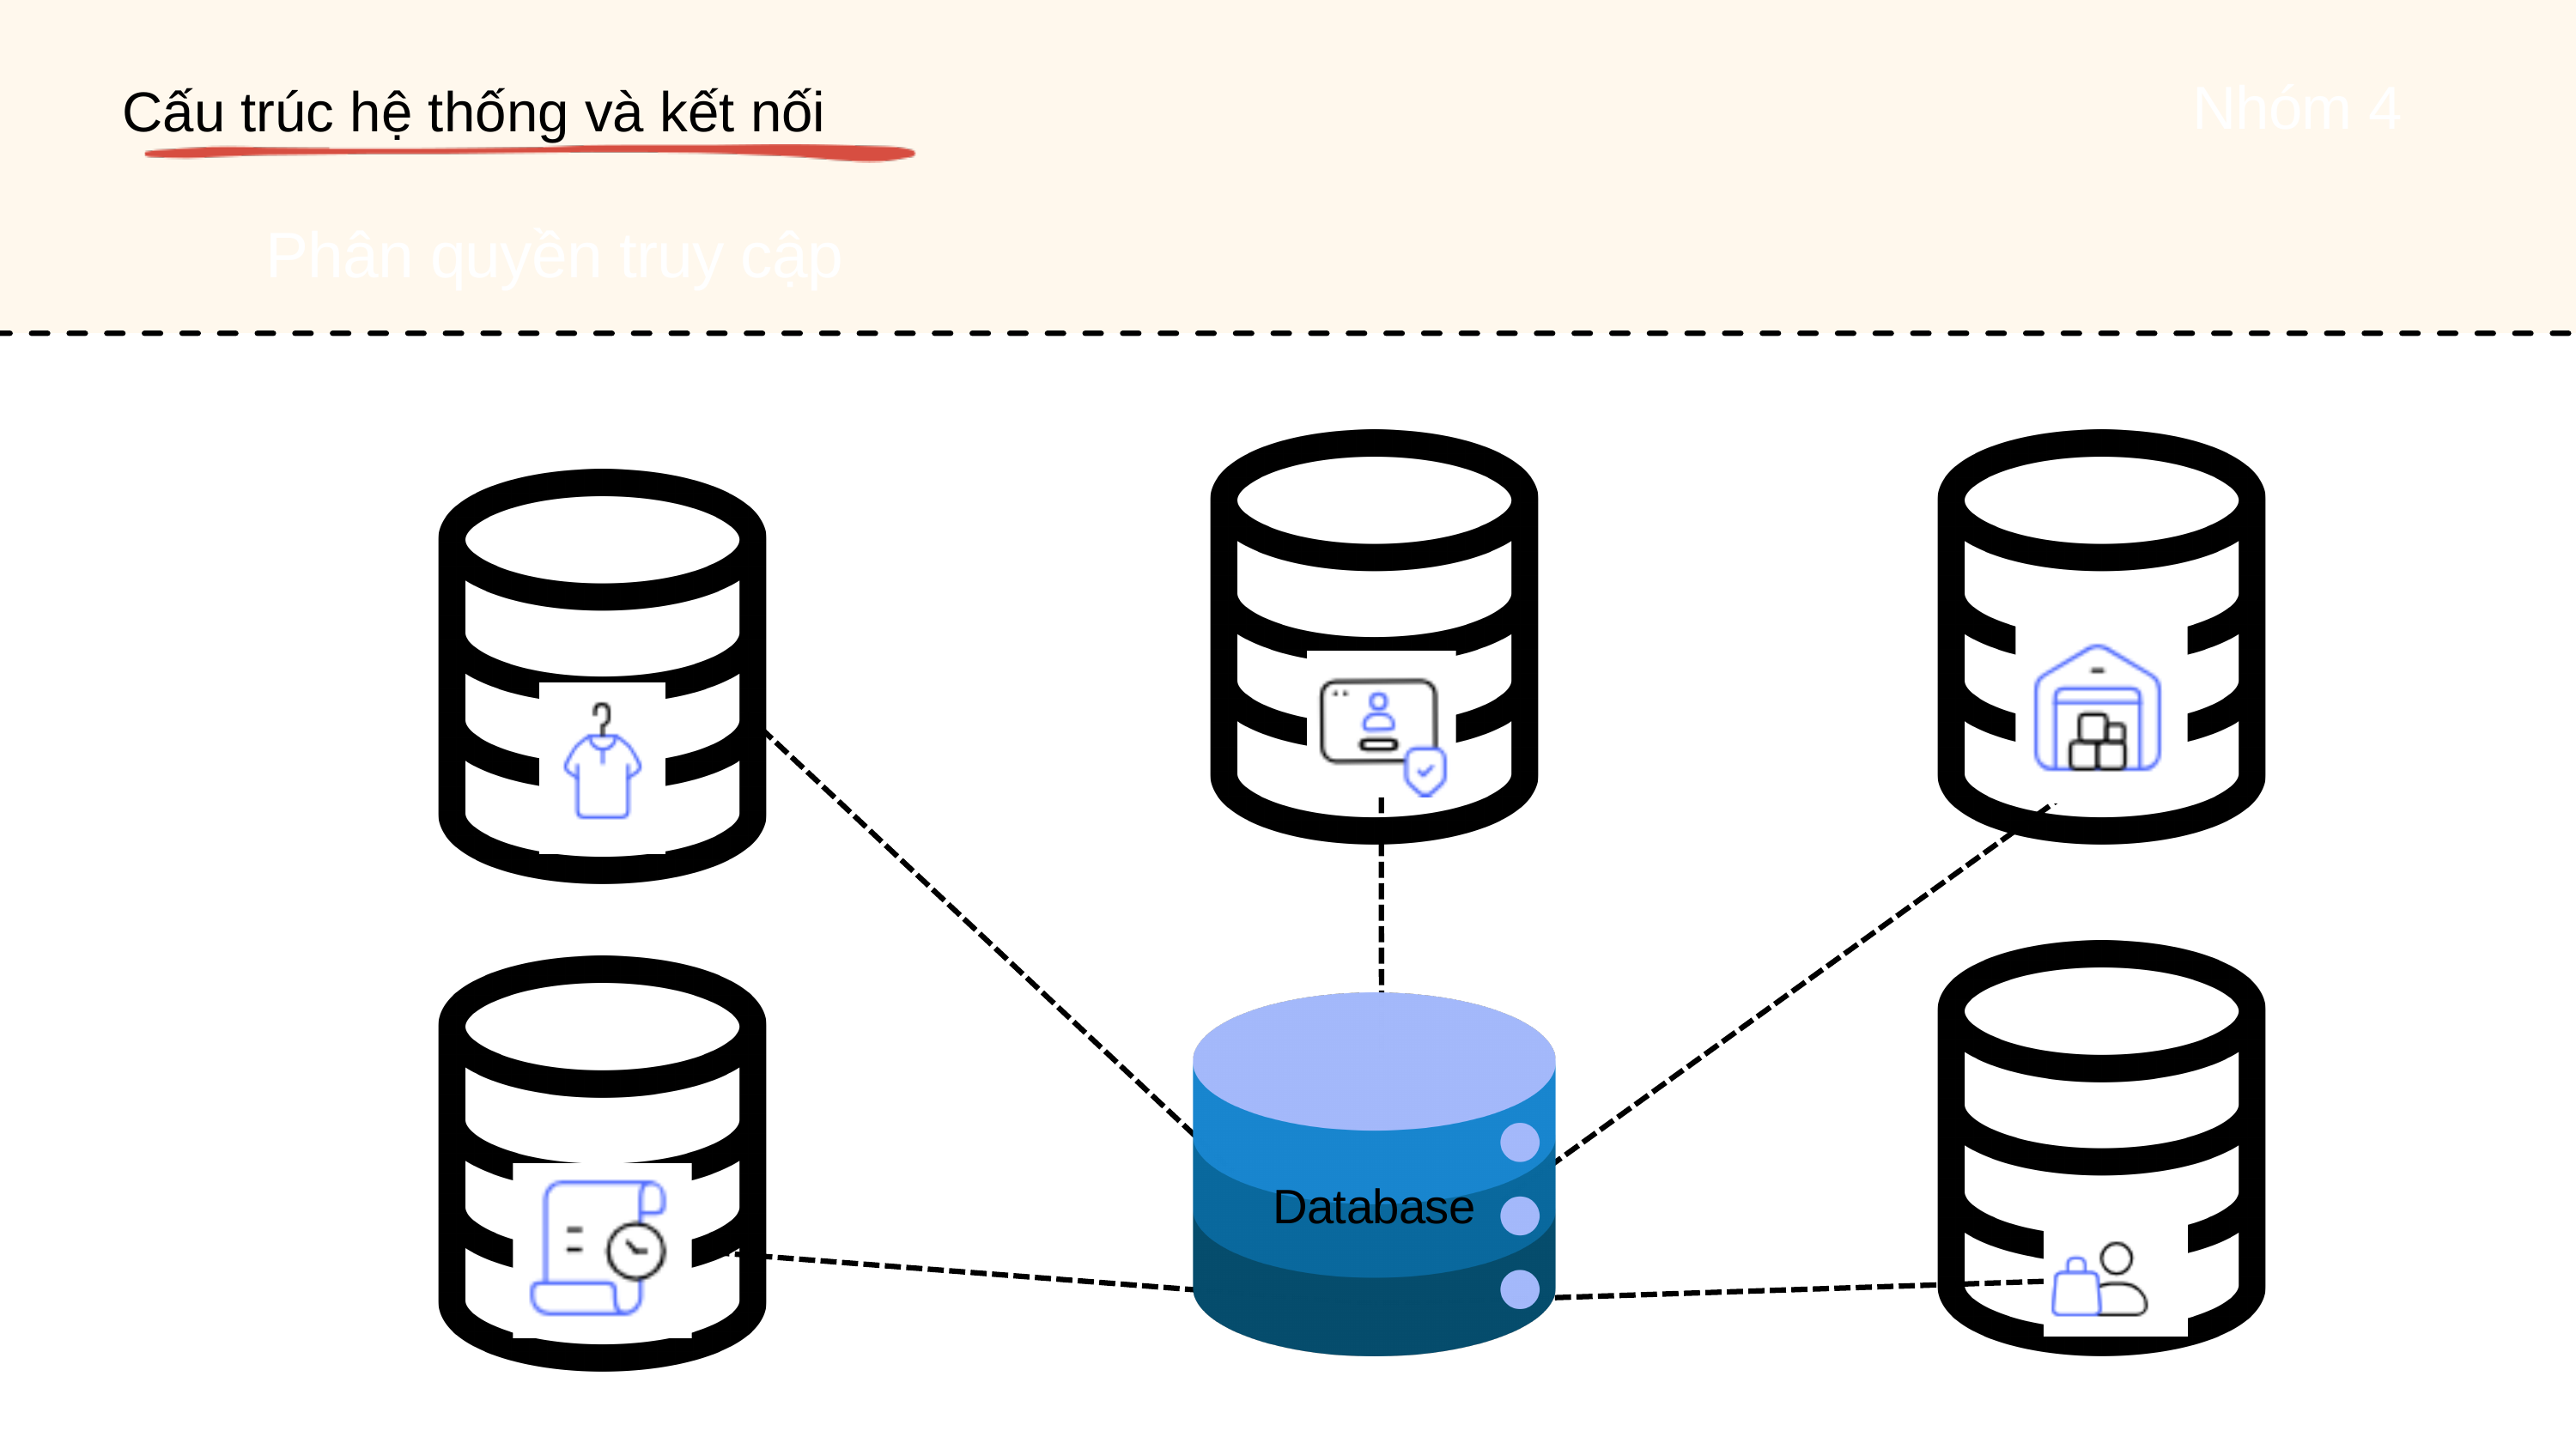

Cấu trúc hệ thống và kết nối
Nhóm 4

Phân quyền truy cập

Database